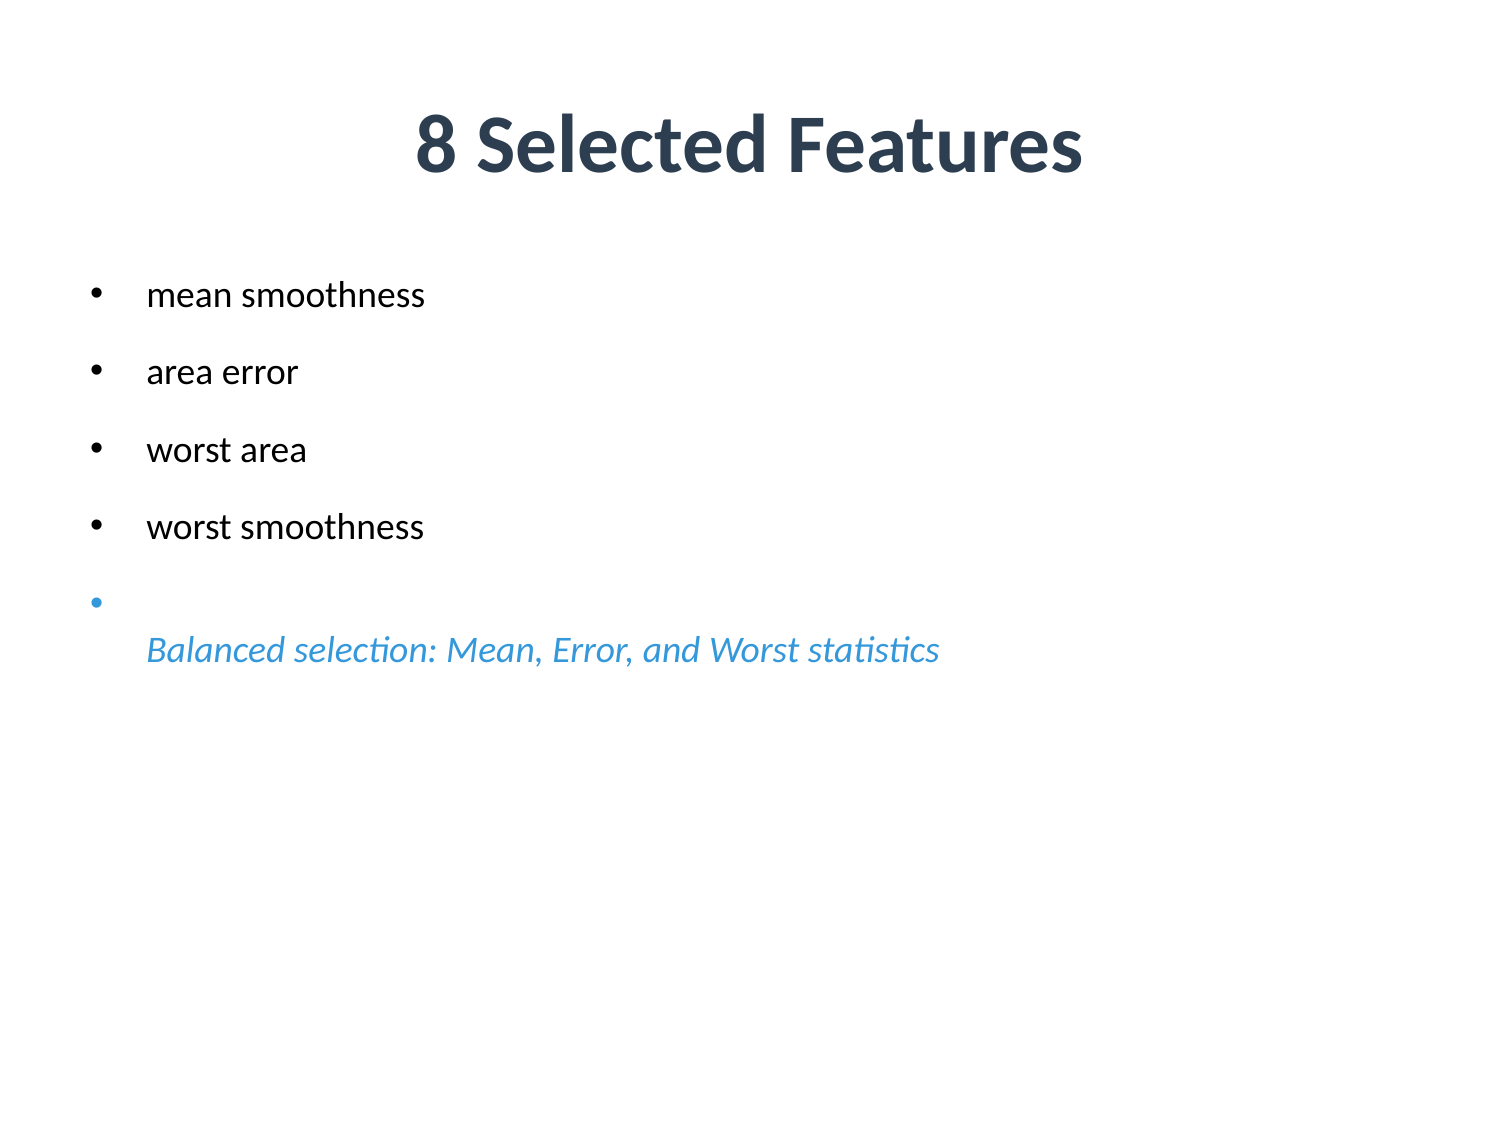

# 8 Selected Features
mean smoothness
area error
worst area
worst smoothness
Balanced selection: Mean, Error, and Worst statistics